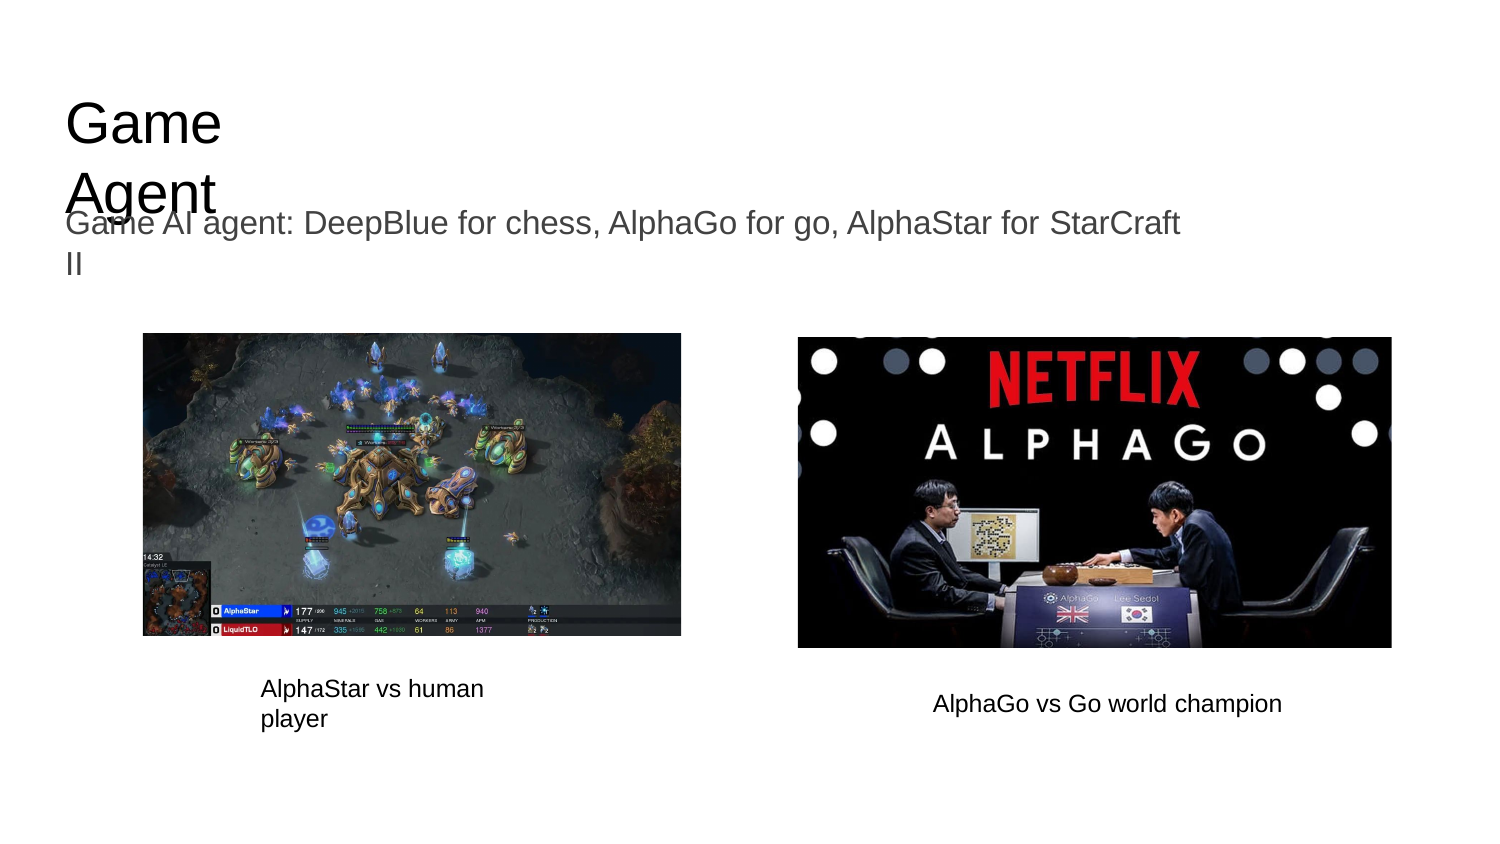

Game Agent
Game AI agent: DeepBlue for chess, AlphaGo for go, AlphaStar for StarCraft II

AlphaStar vs human player
AlphaGo vs Go world champion